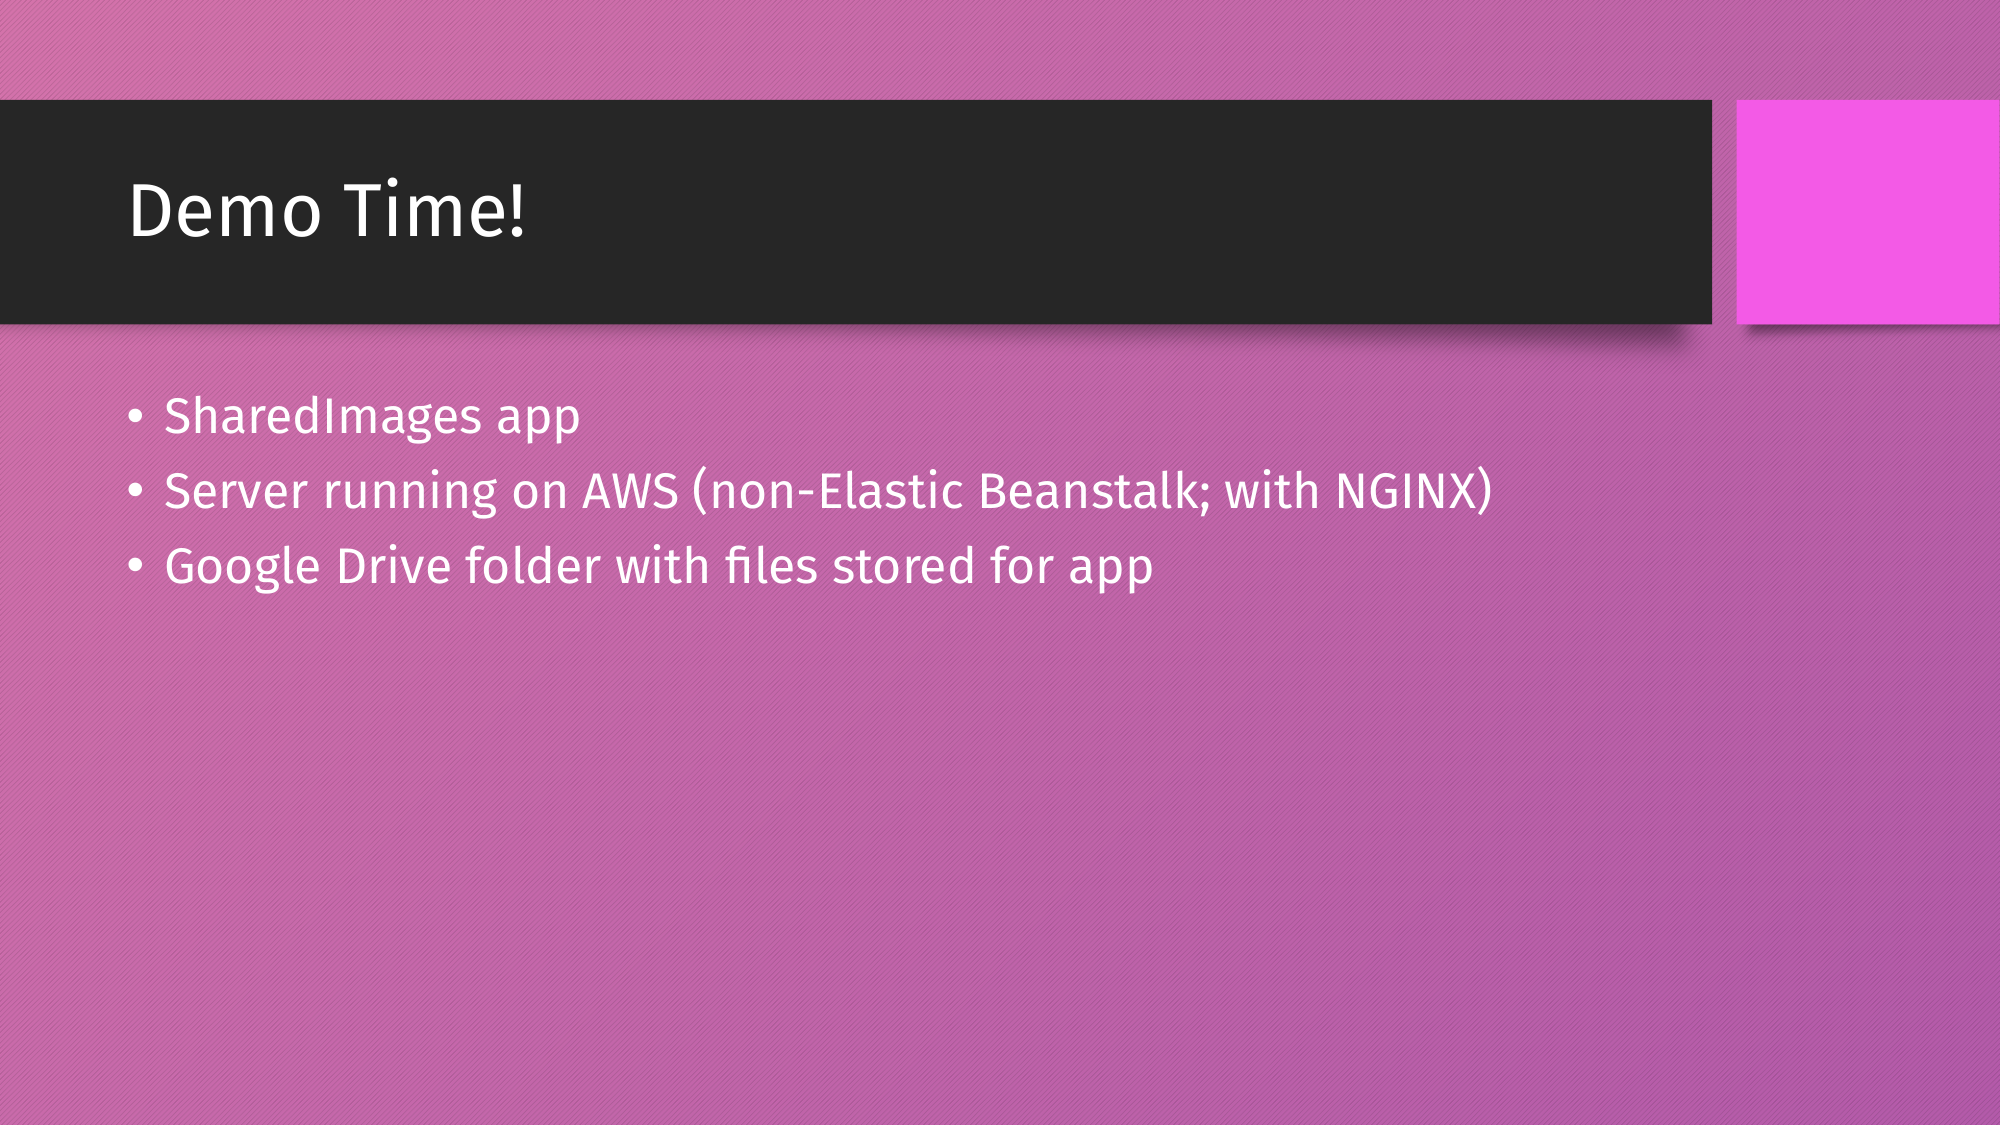

# Demo Time!
SharedImages app
Server running on AWS (non-Elastic Beanstalk; with NGINX)
Google Drive folder with files stored for app